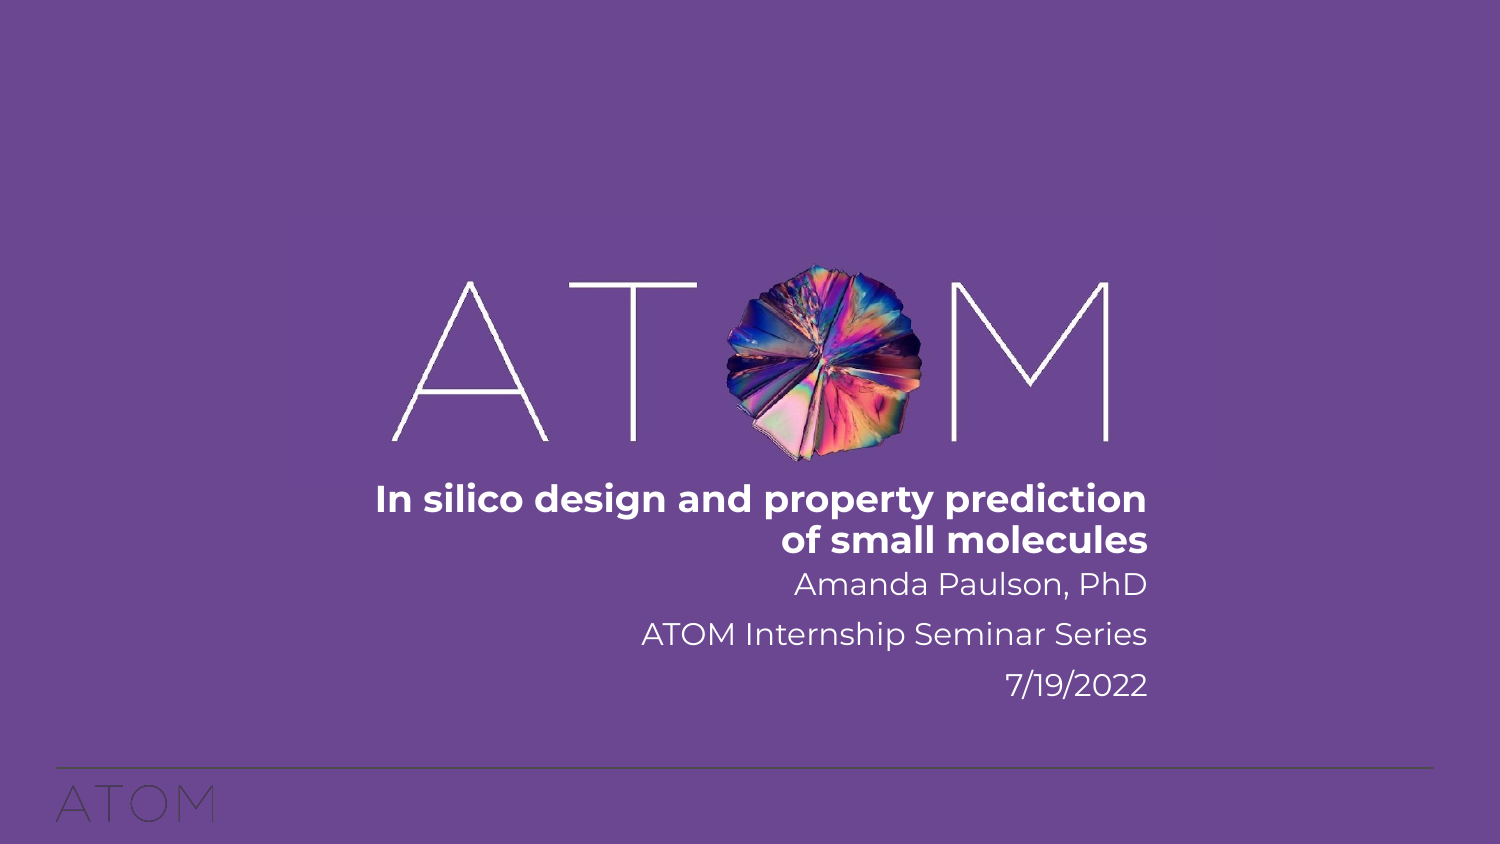

# In silico design and property prediction of small molecules
Amanda Paulson, PhD
ATOM Internship Seminar Series
7/19/2022